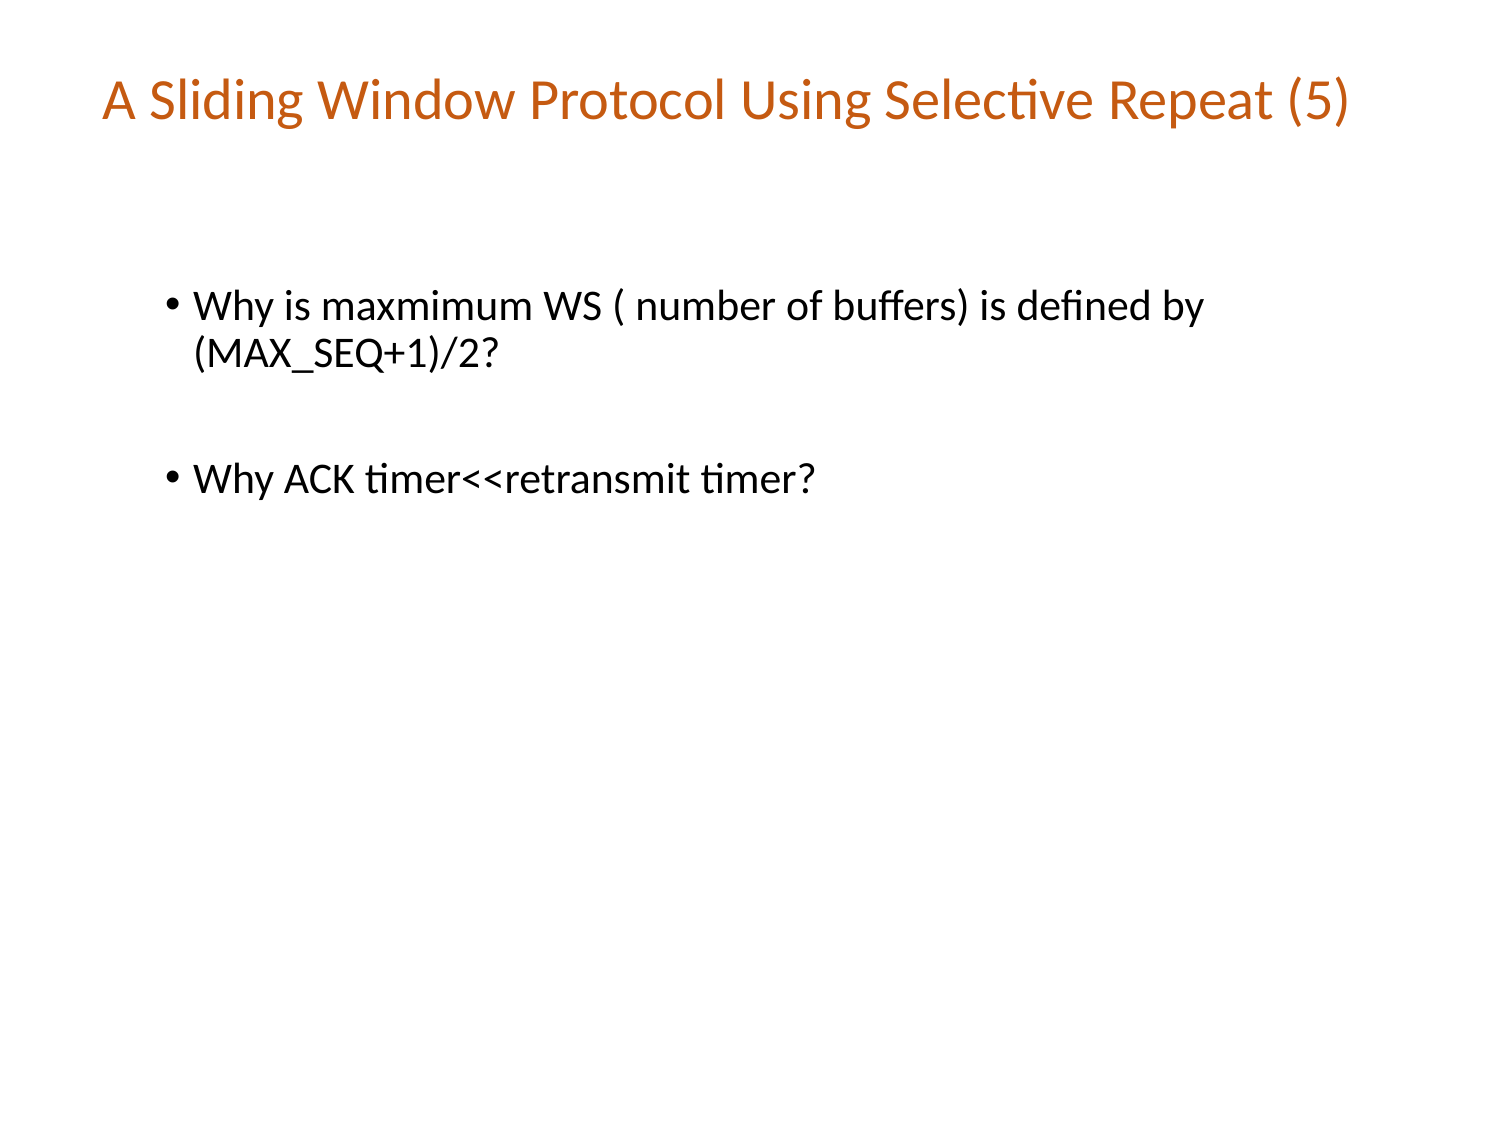

# A Sliding Window Protocol Using Selective Repeat (5)
Why is maxmimum WS ( number of buffers) is defined by (MAX_SEQ+1)/2?

Why ACK timer<<retransmit timer?